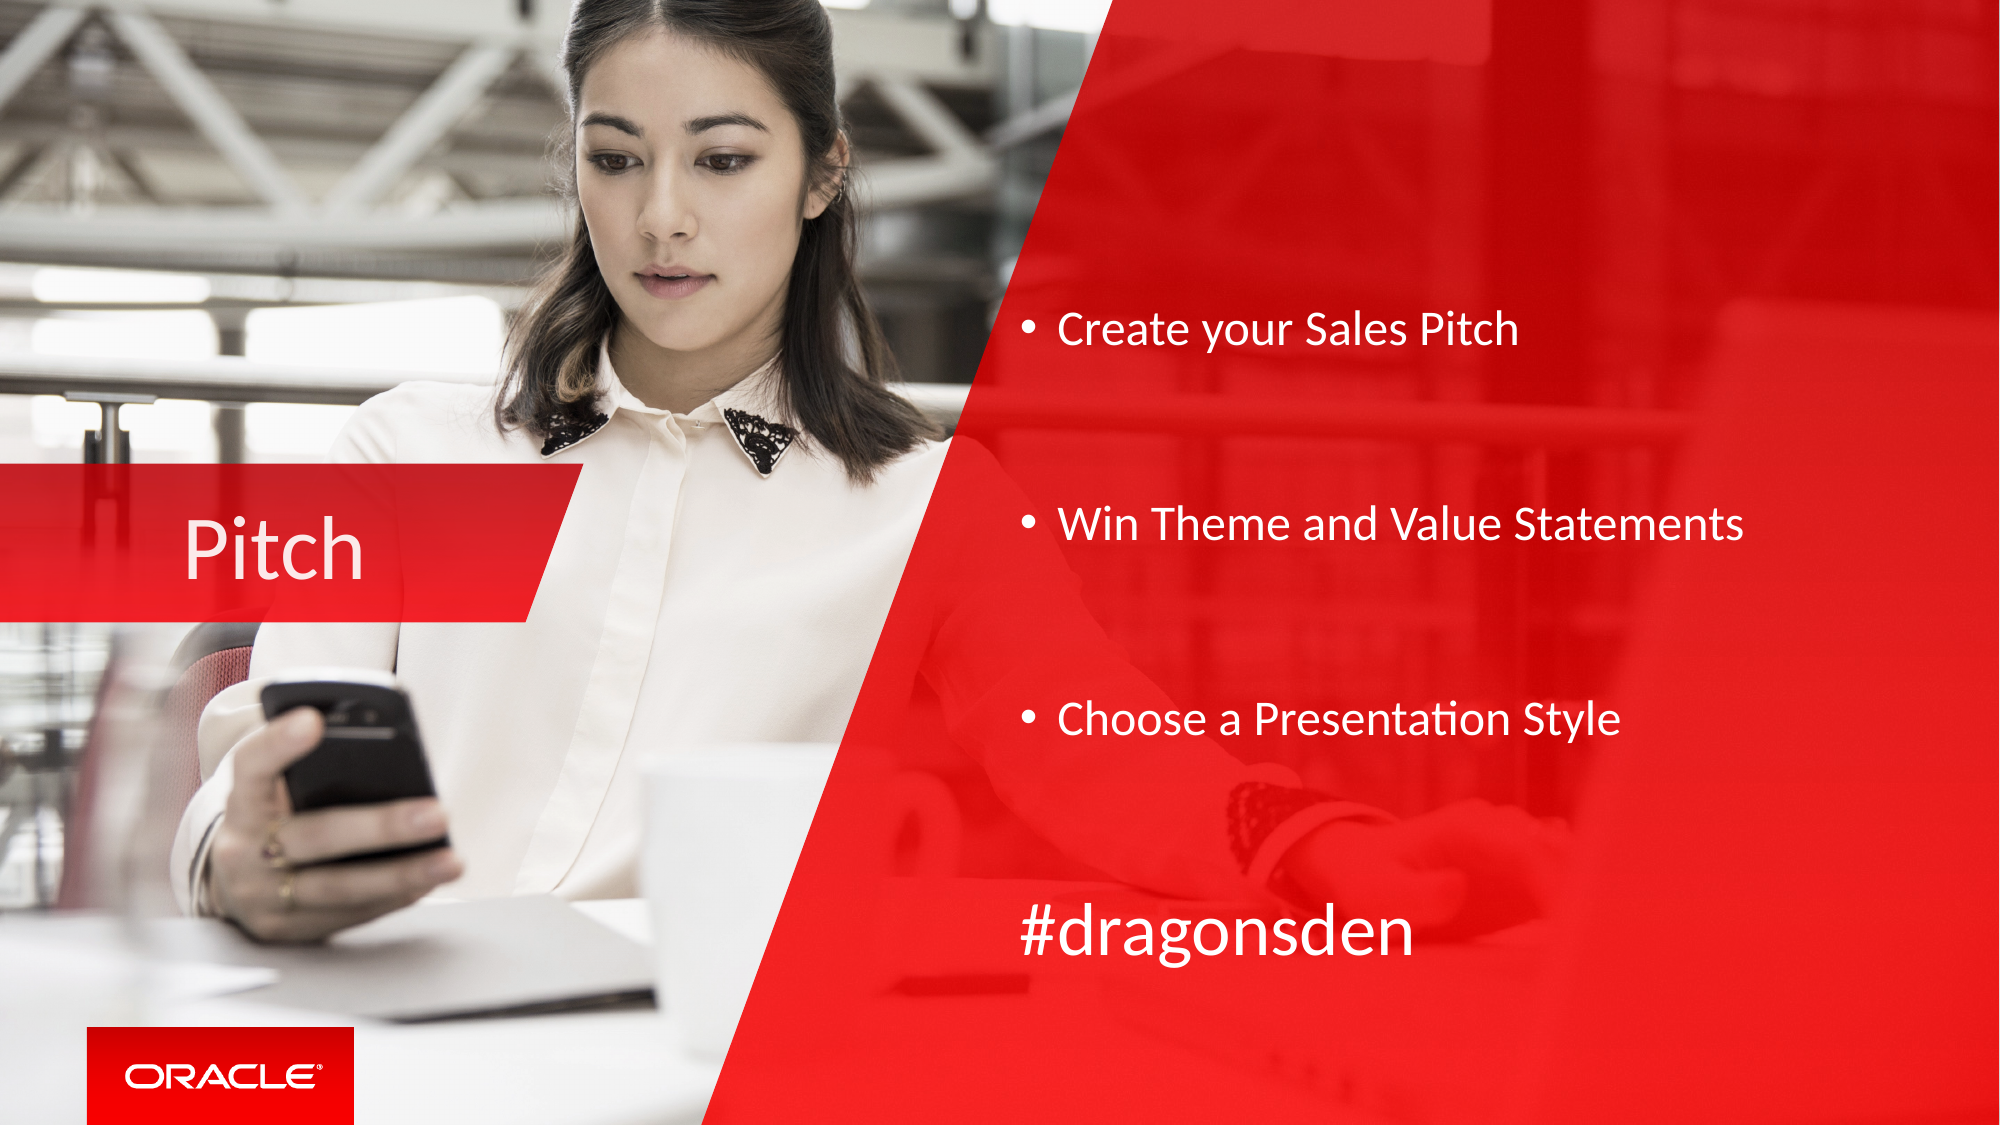

Create your Sales Pitch

Win Theme and Value Statements

Choose a Presentation Style

#dragonsden

Pitch